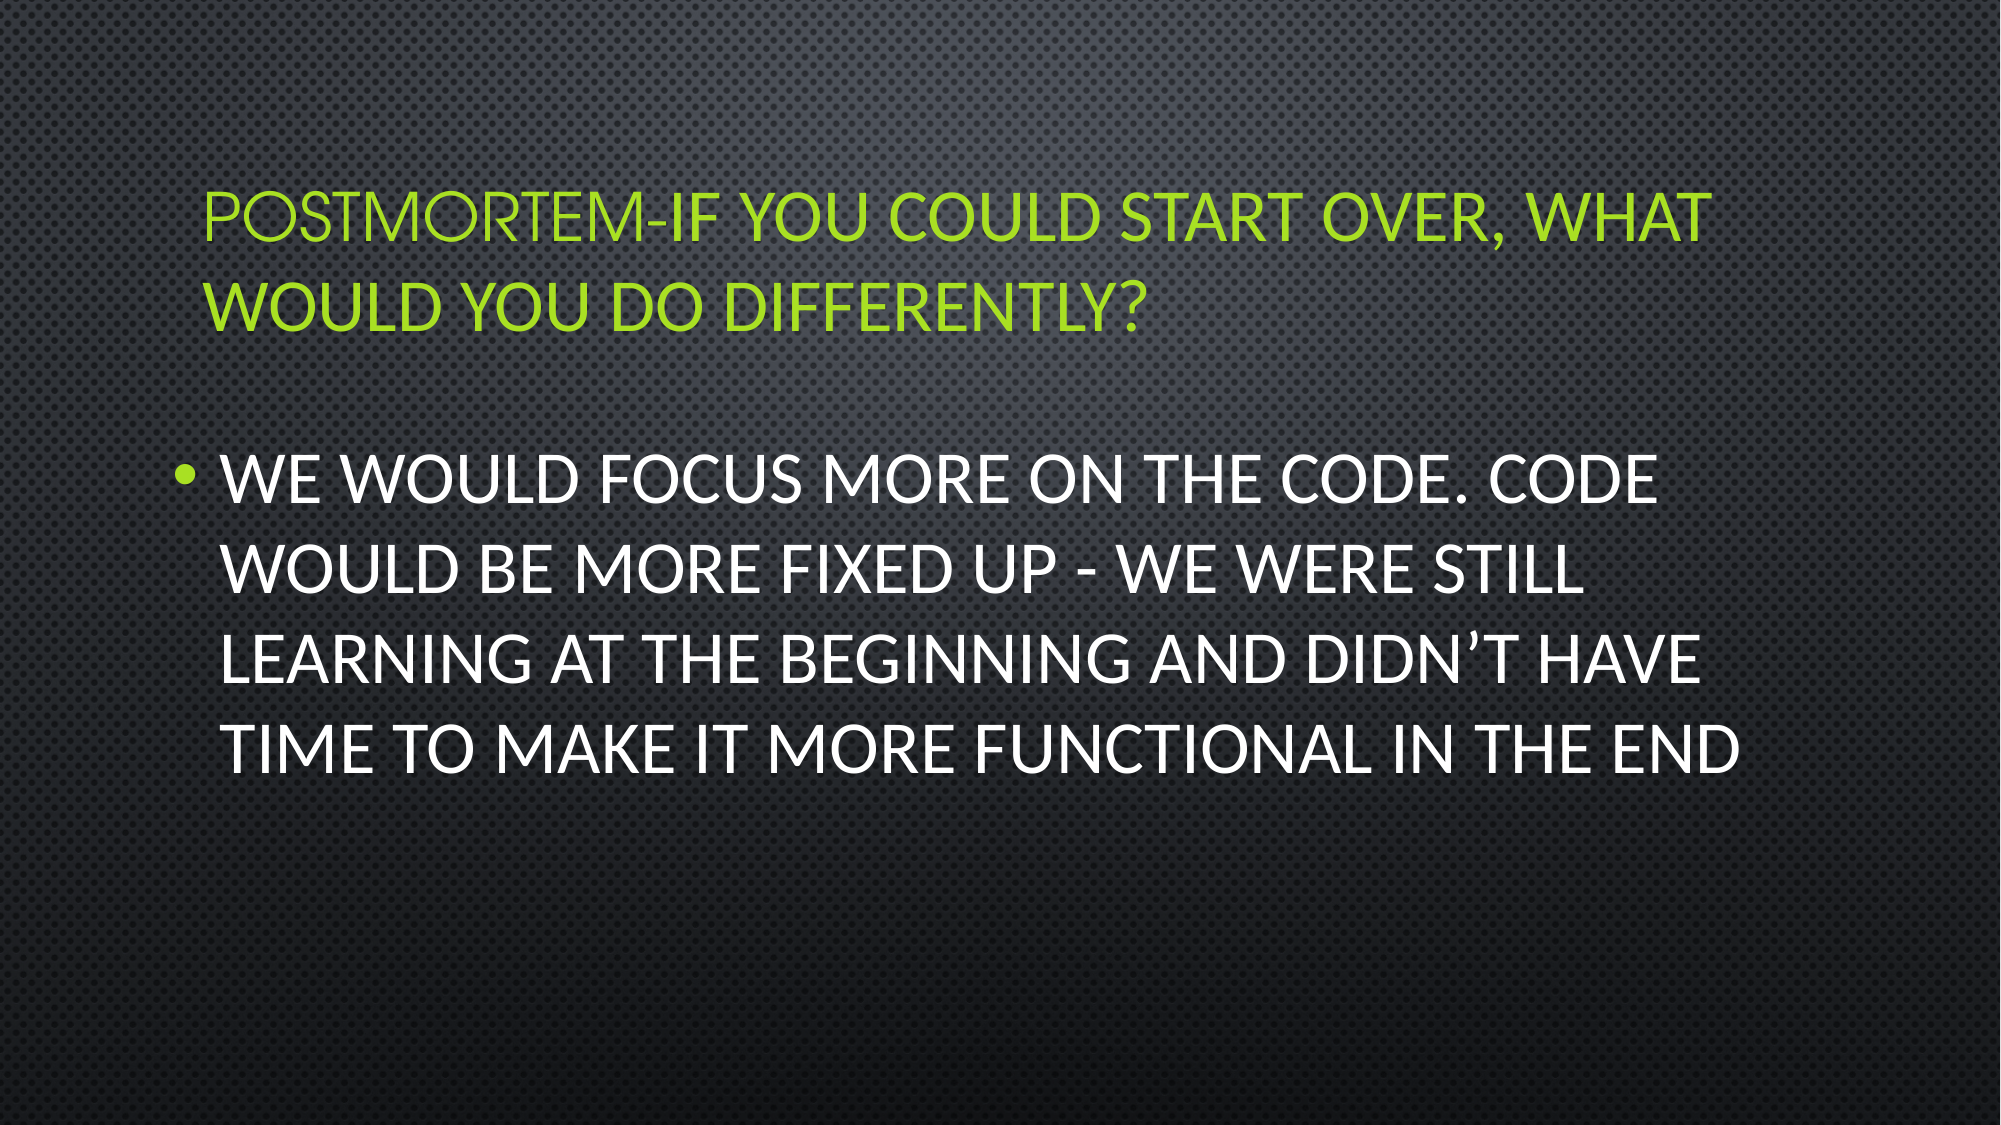

# Postmortem-If you could start over, what would you do differently?
We would focus more on the code. Code would be more fixed up - we were still learning at the beginning and didn’t have time to make it more functional in the end